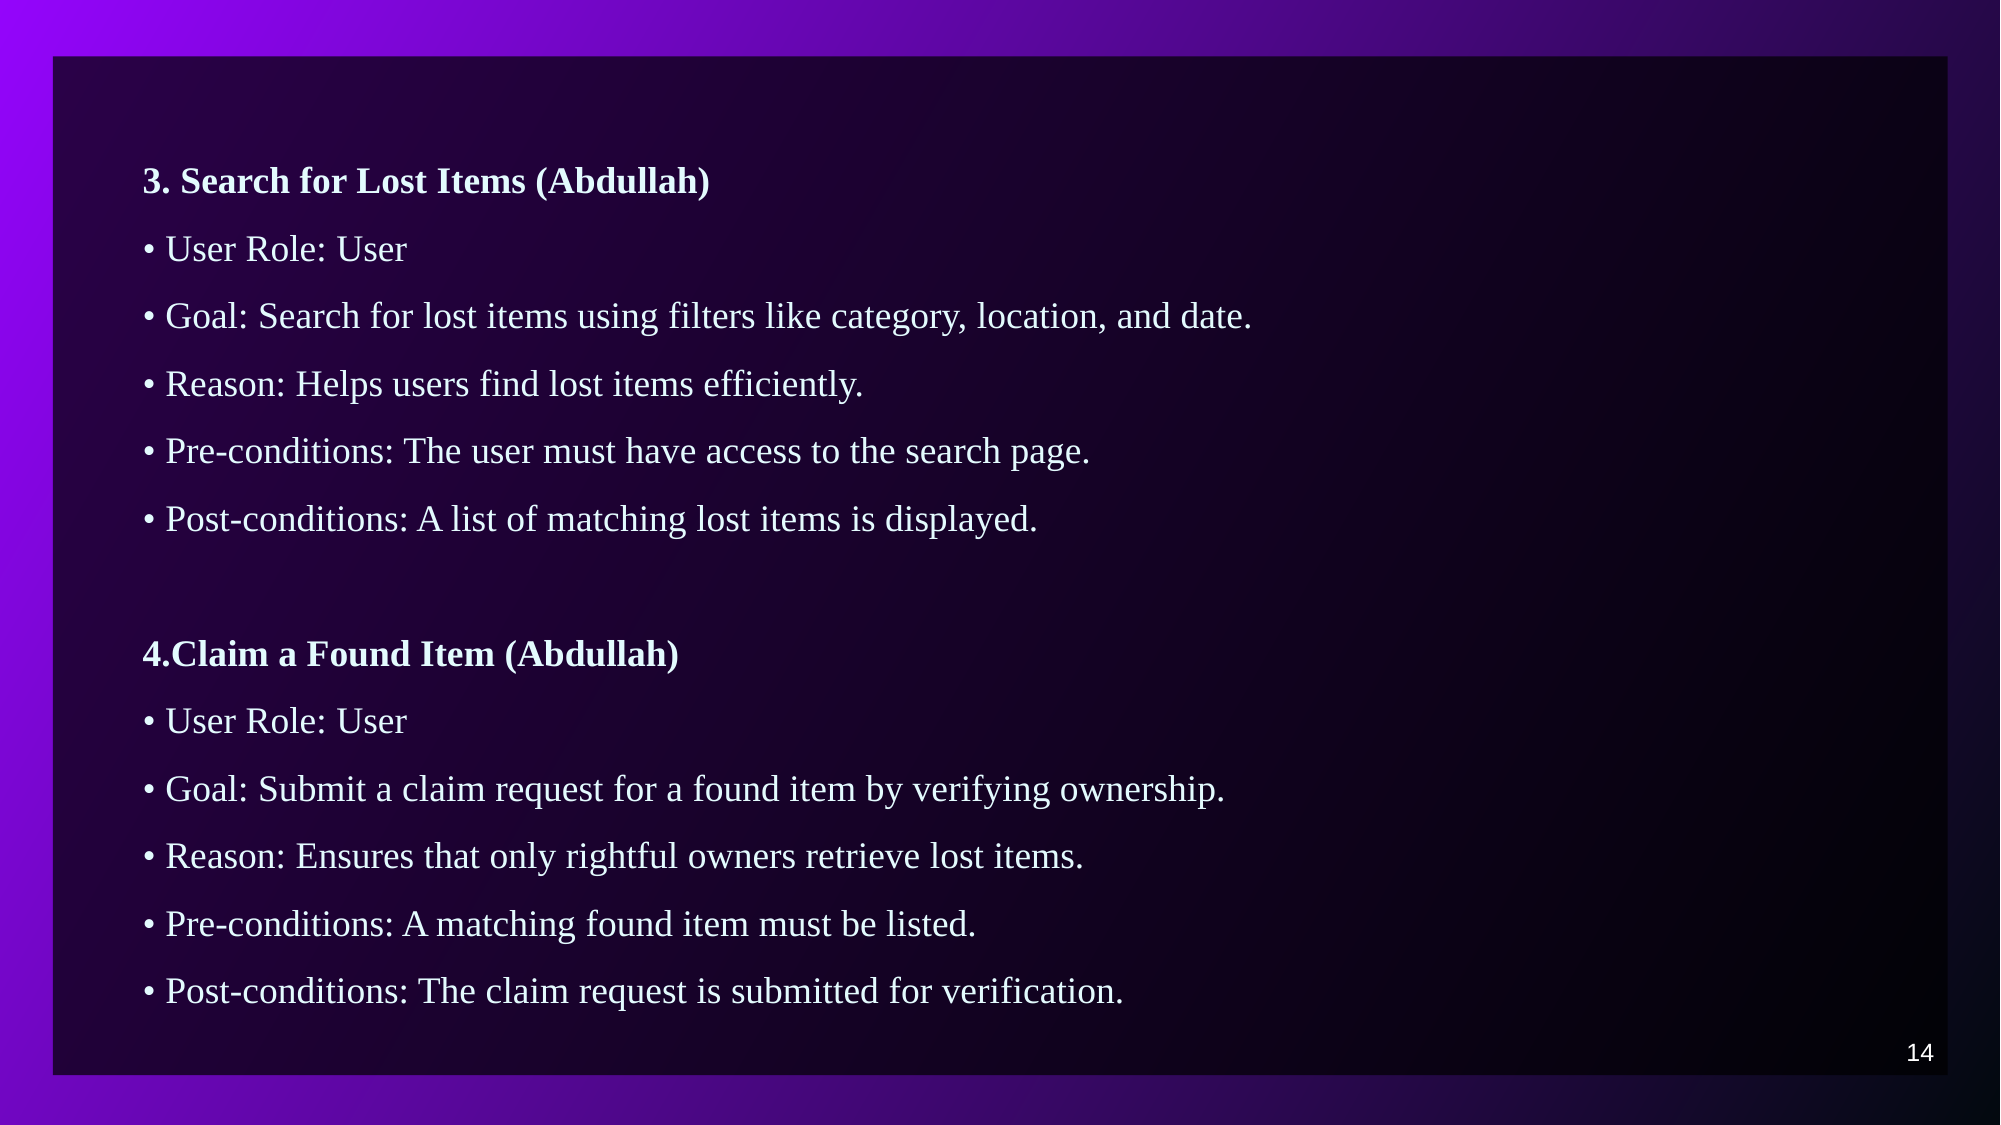

3. Search for Lost Items (Abdullah)
• User Role: User
• Goal: Search for lost items using filters like category, location, and date.
• Reason: Helps users find lost items efficiently.
• Pre-conditions: The user must have access to the search page.
• Post-conditions: A list of matching lost items is displayed.

4.Claim a Found Item (Abdullah)
• User Role: User
• Goal: Submit a claim request for a found item by verifying ownership.
• Reason: Ensures that only rightful owners retrieve lost items.
• Pre-conditions: A matching found item must be listed.
• Post-conditions: The claim request is submitted for verification.
14